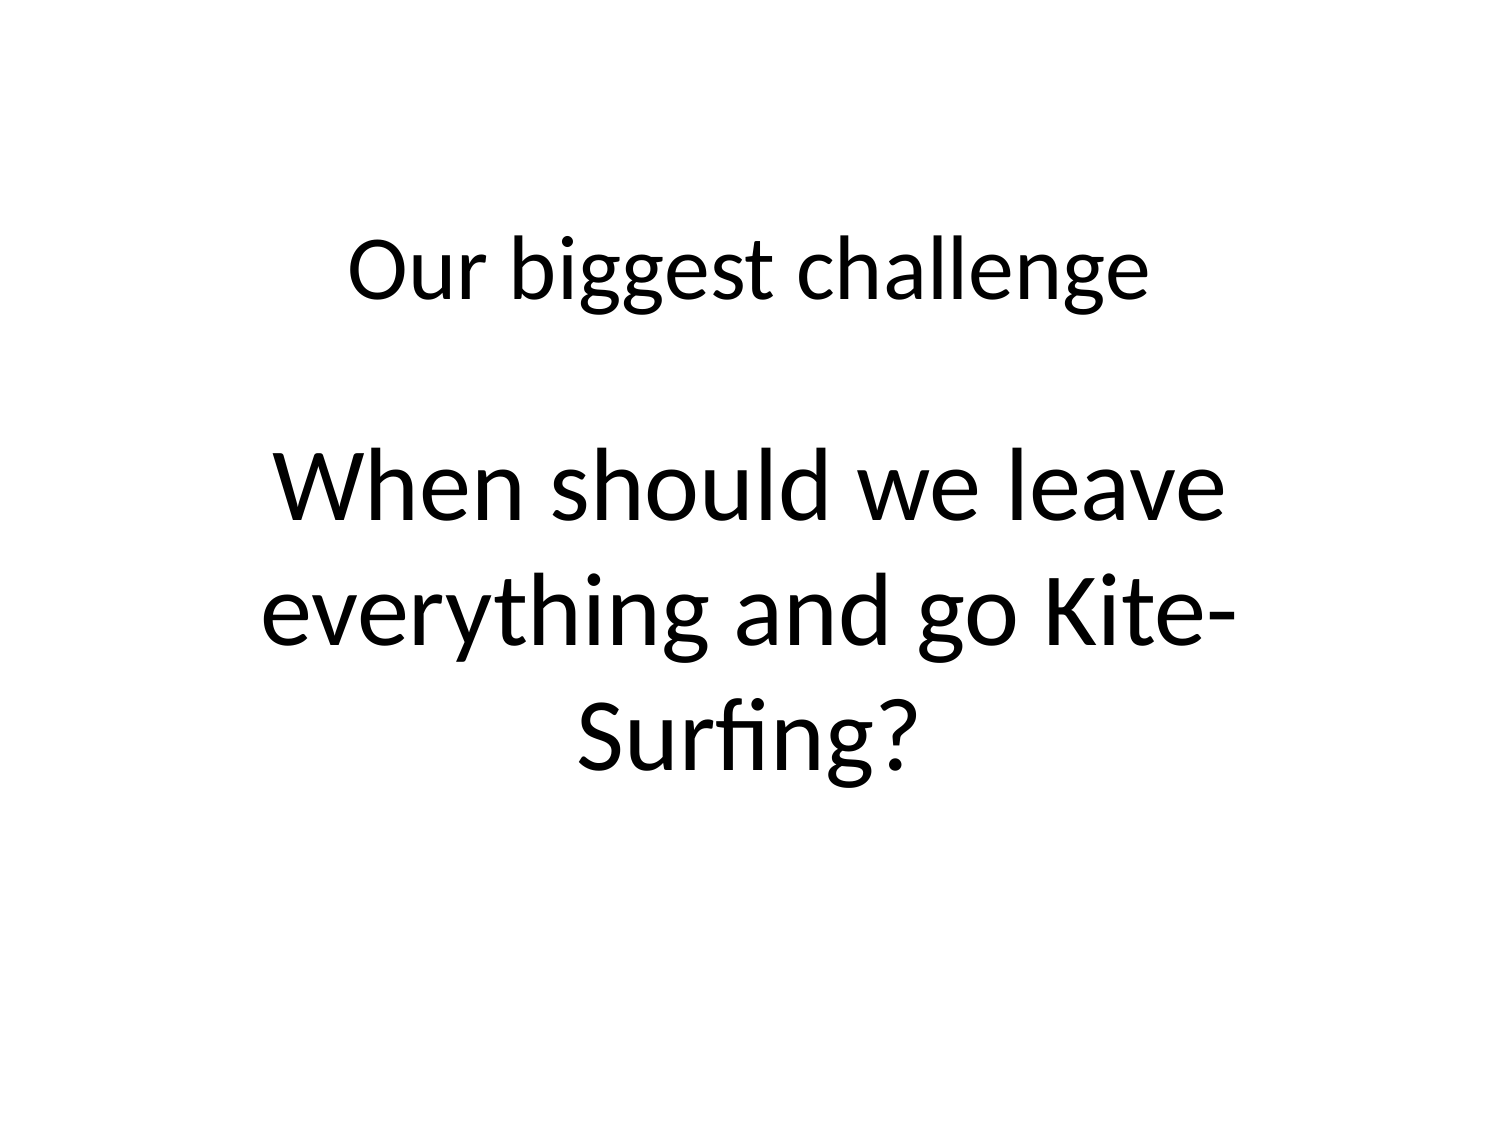

# Our biggest challenge

When should we leave everything and go Kite-Surfing?